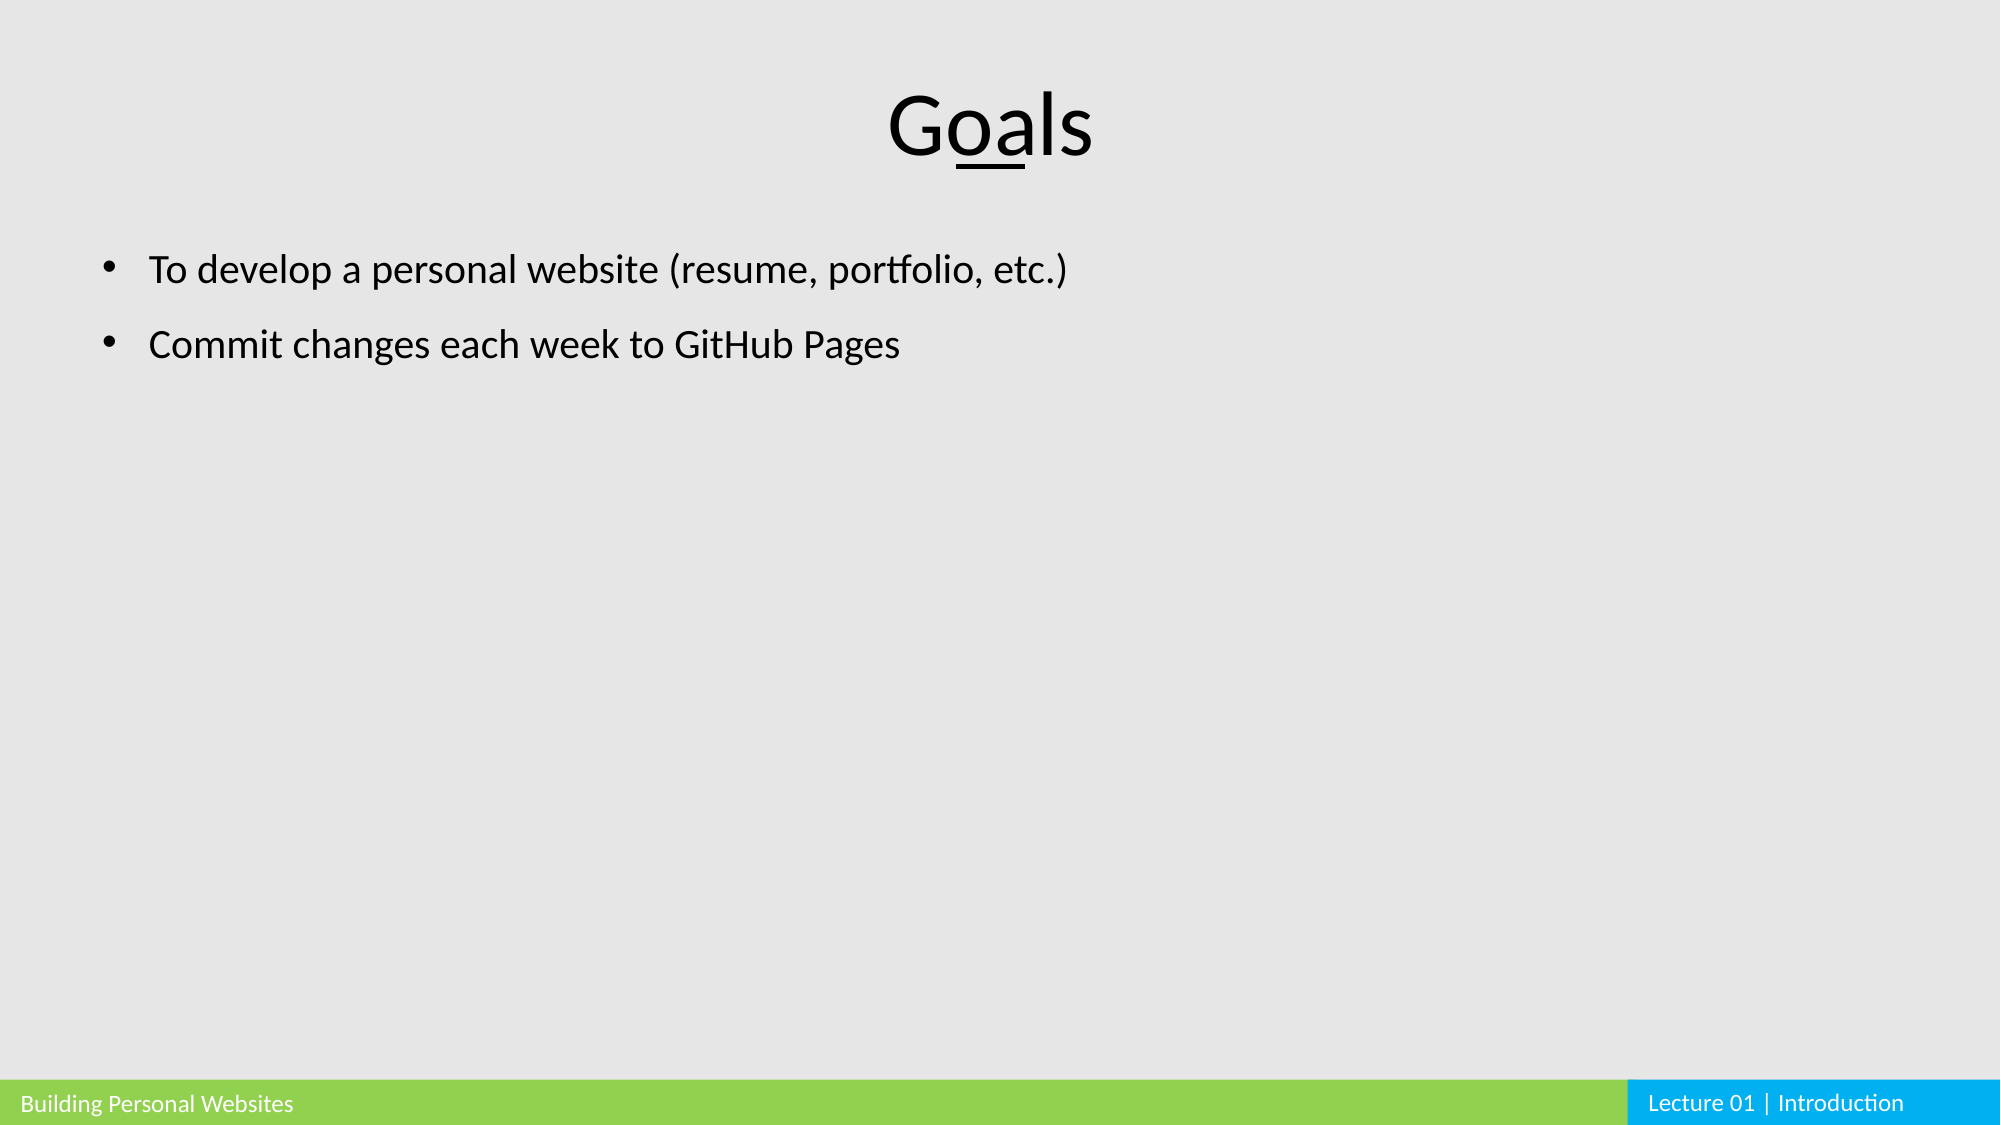

Goals
To develop a personal website (resume, portfolio, etc.)
Commit changes each week to GitHub Pages
Lecture 01 | Introduction

Building Personal Websites